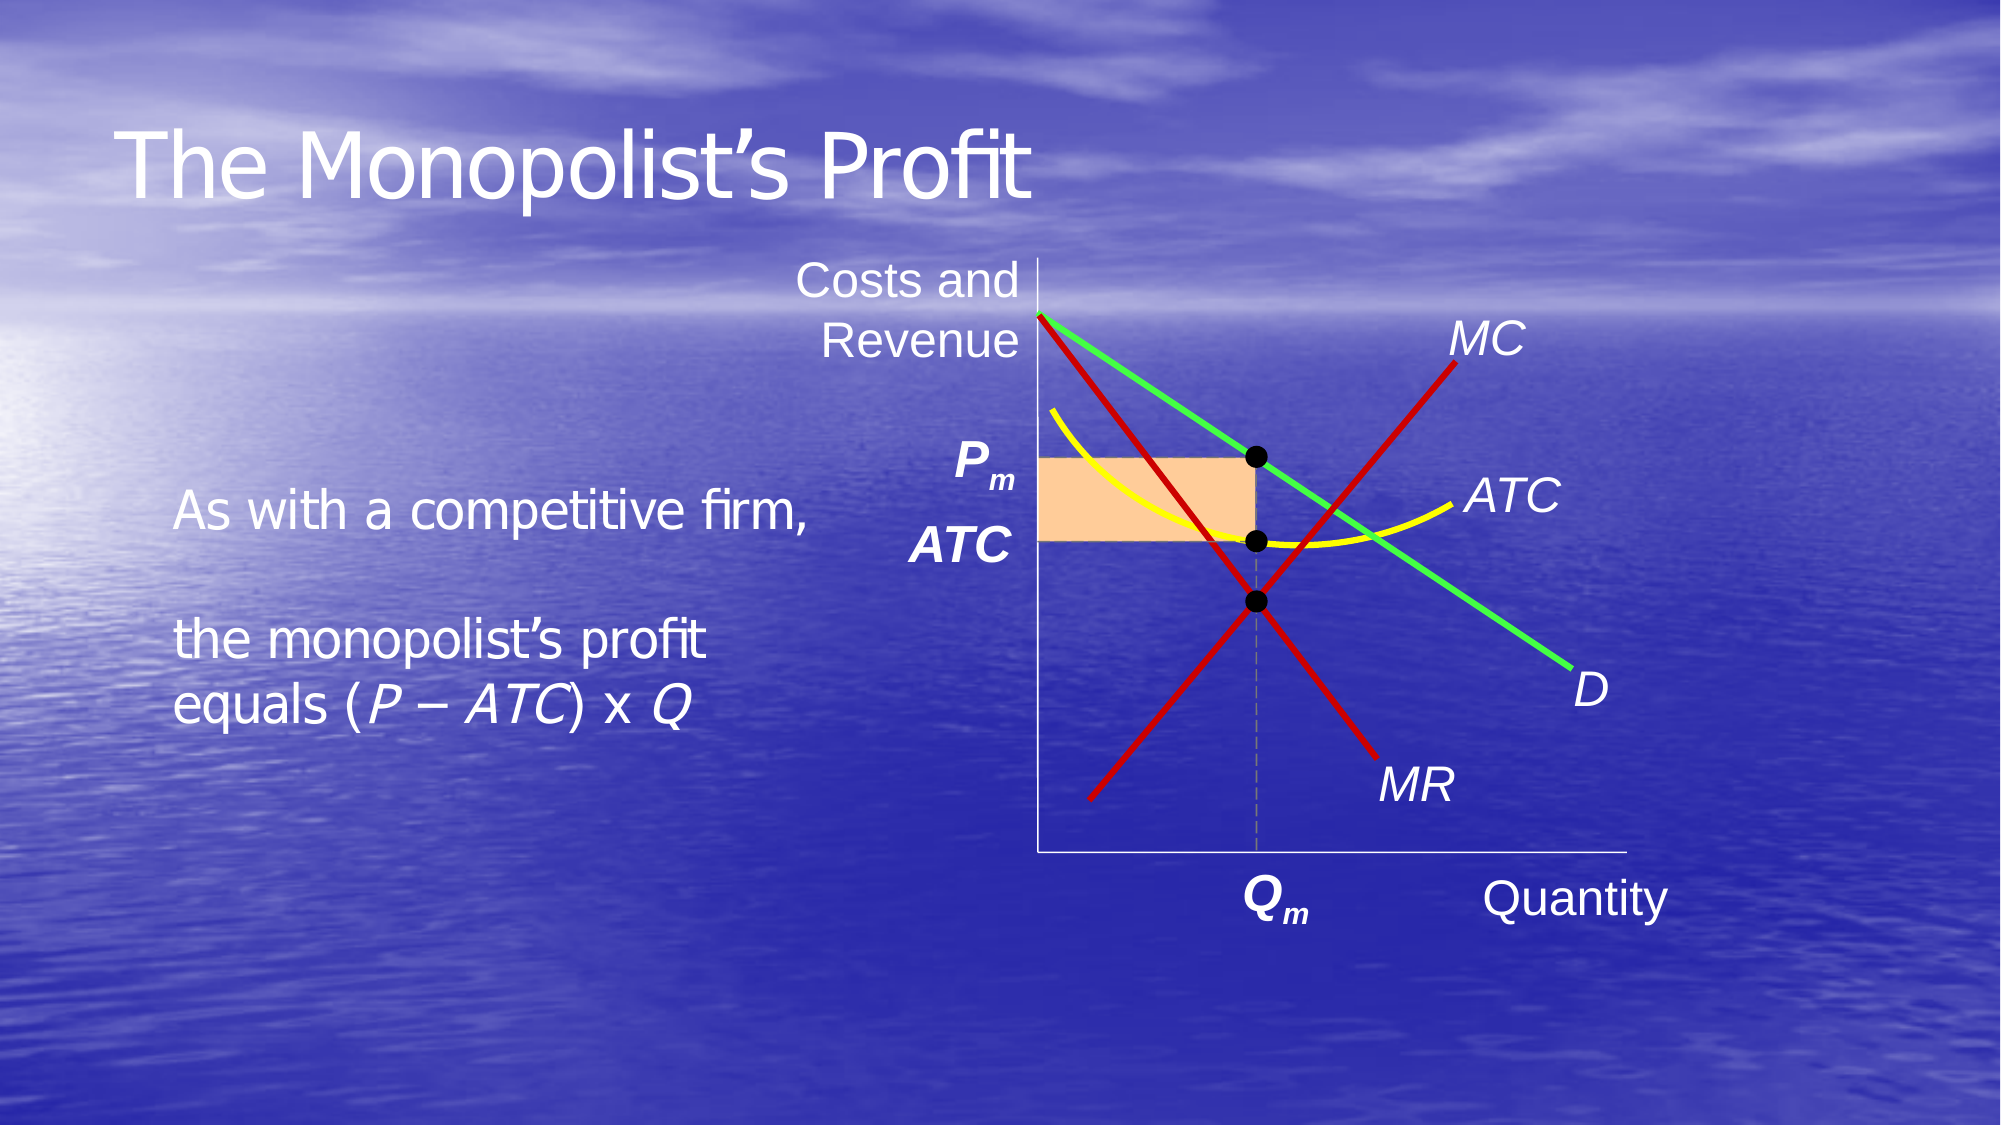

The Monopolist’s Profit
Costs and Revenue

Quantity

ATC
MC

D

MR
Pm

As with a competitive firm,
the monopolist’s profit equals (P – ATC) x Q
ATC

Qm